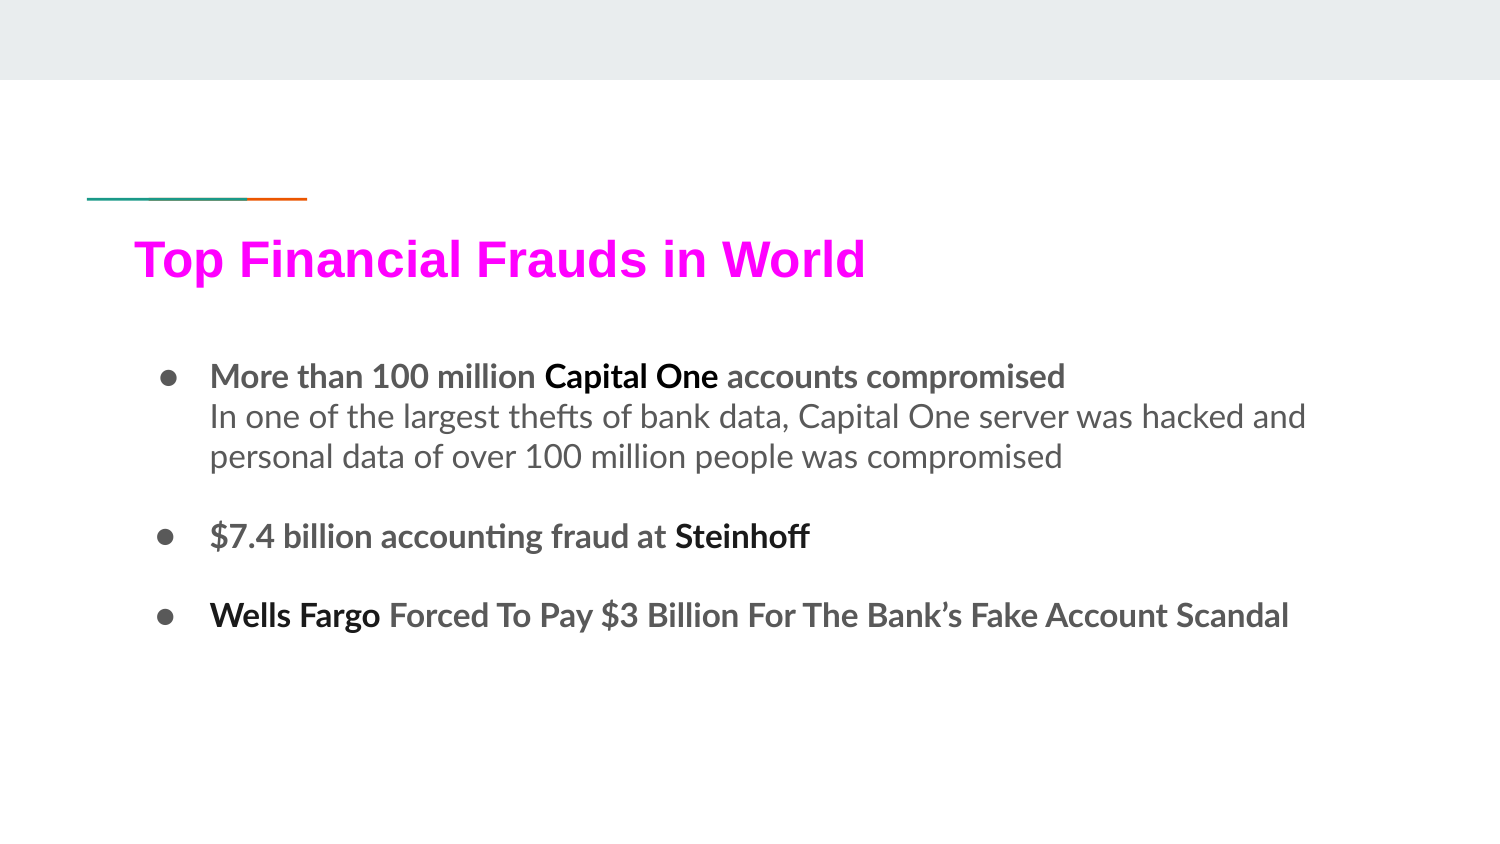

# Top Financial Frauds in World
More than 100 million Capital One accounts compromised
In one of the largest thefts of bank data, Capital One server was hacked and personal data of over 100 million people was compromised

$7.4 billion accounting fraud at Steinhoff

Wells Fargo Forced To Pay $3 Billion For The Bank’s Fake Account Scandal